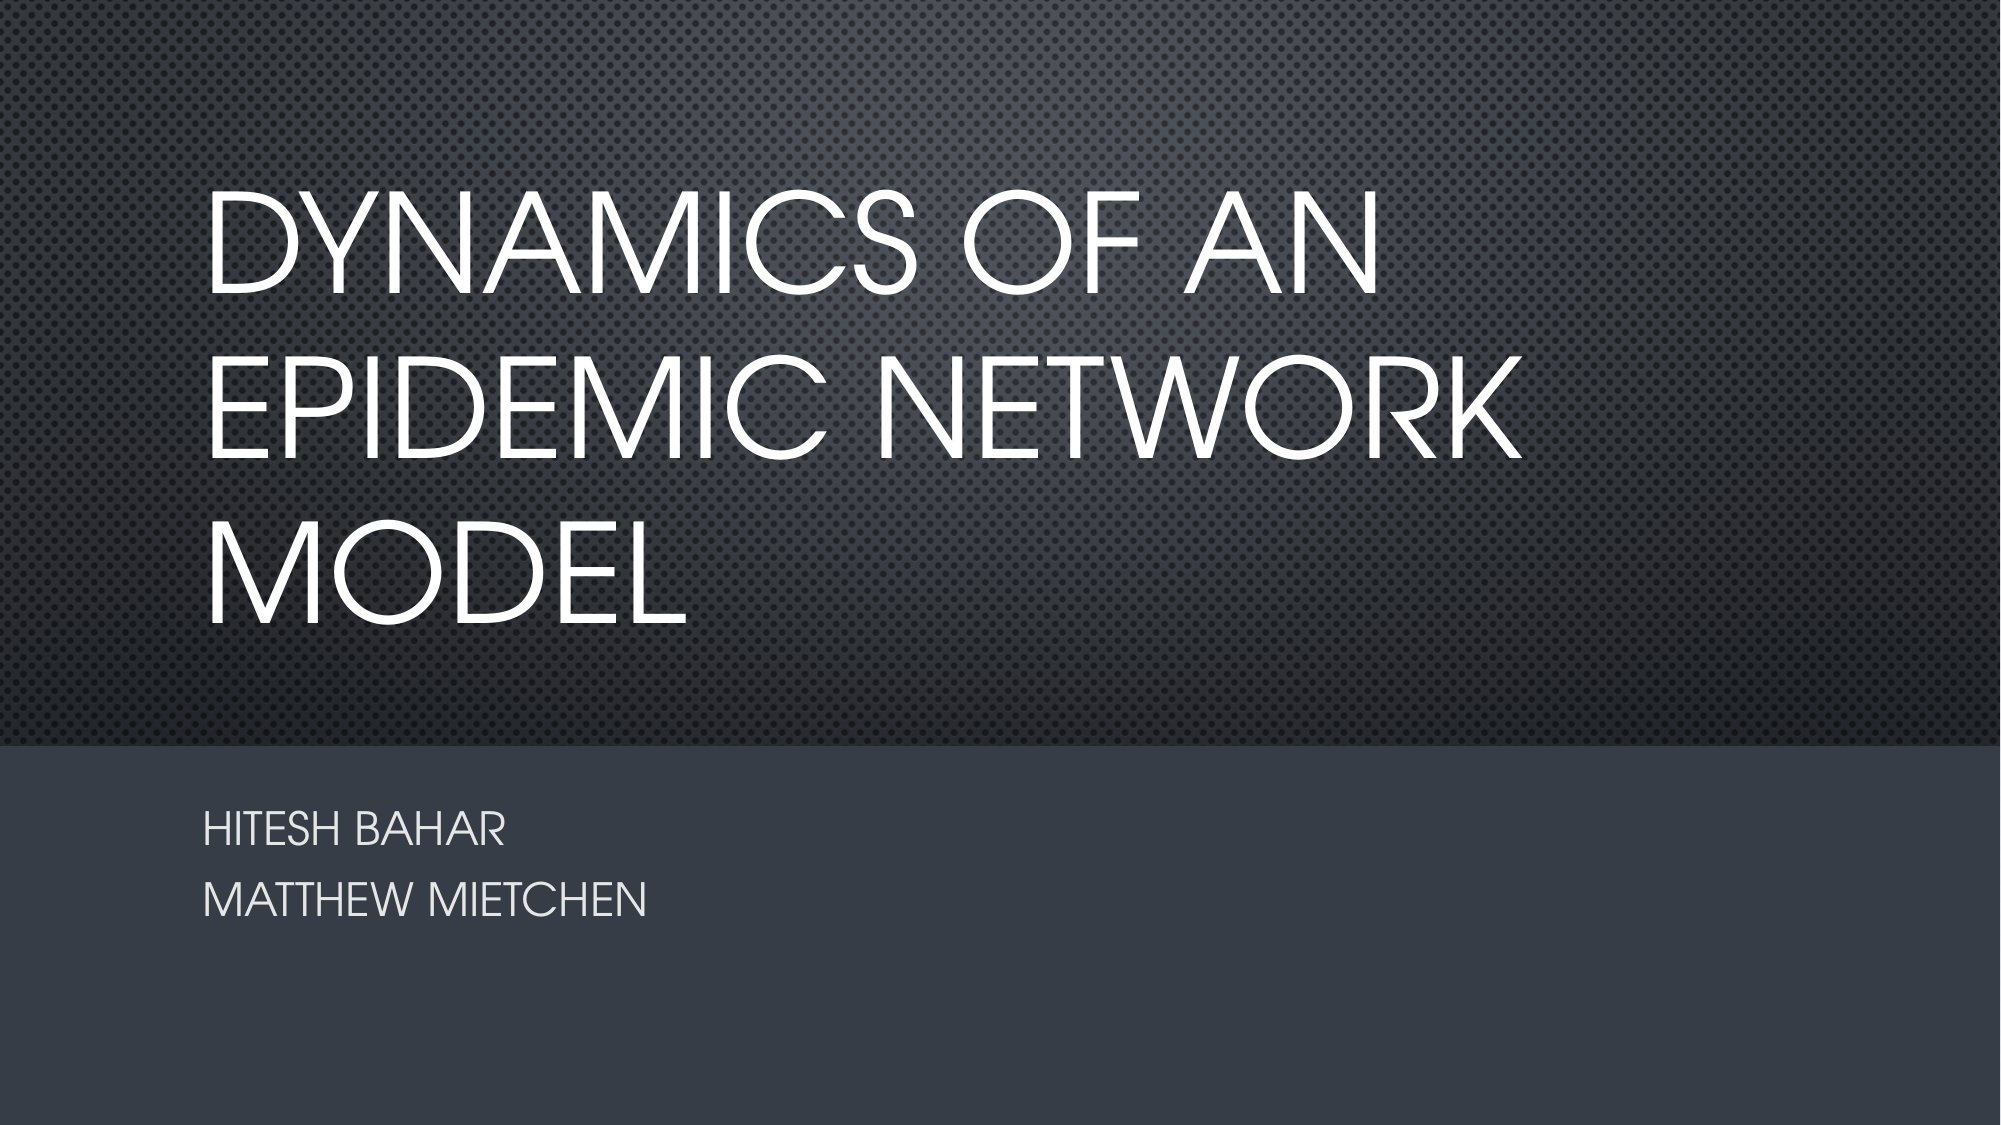

# Dynamics of an Epidemic Network Model

Hitesh Bahar
Matthew Mietchen